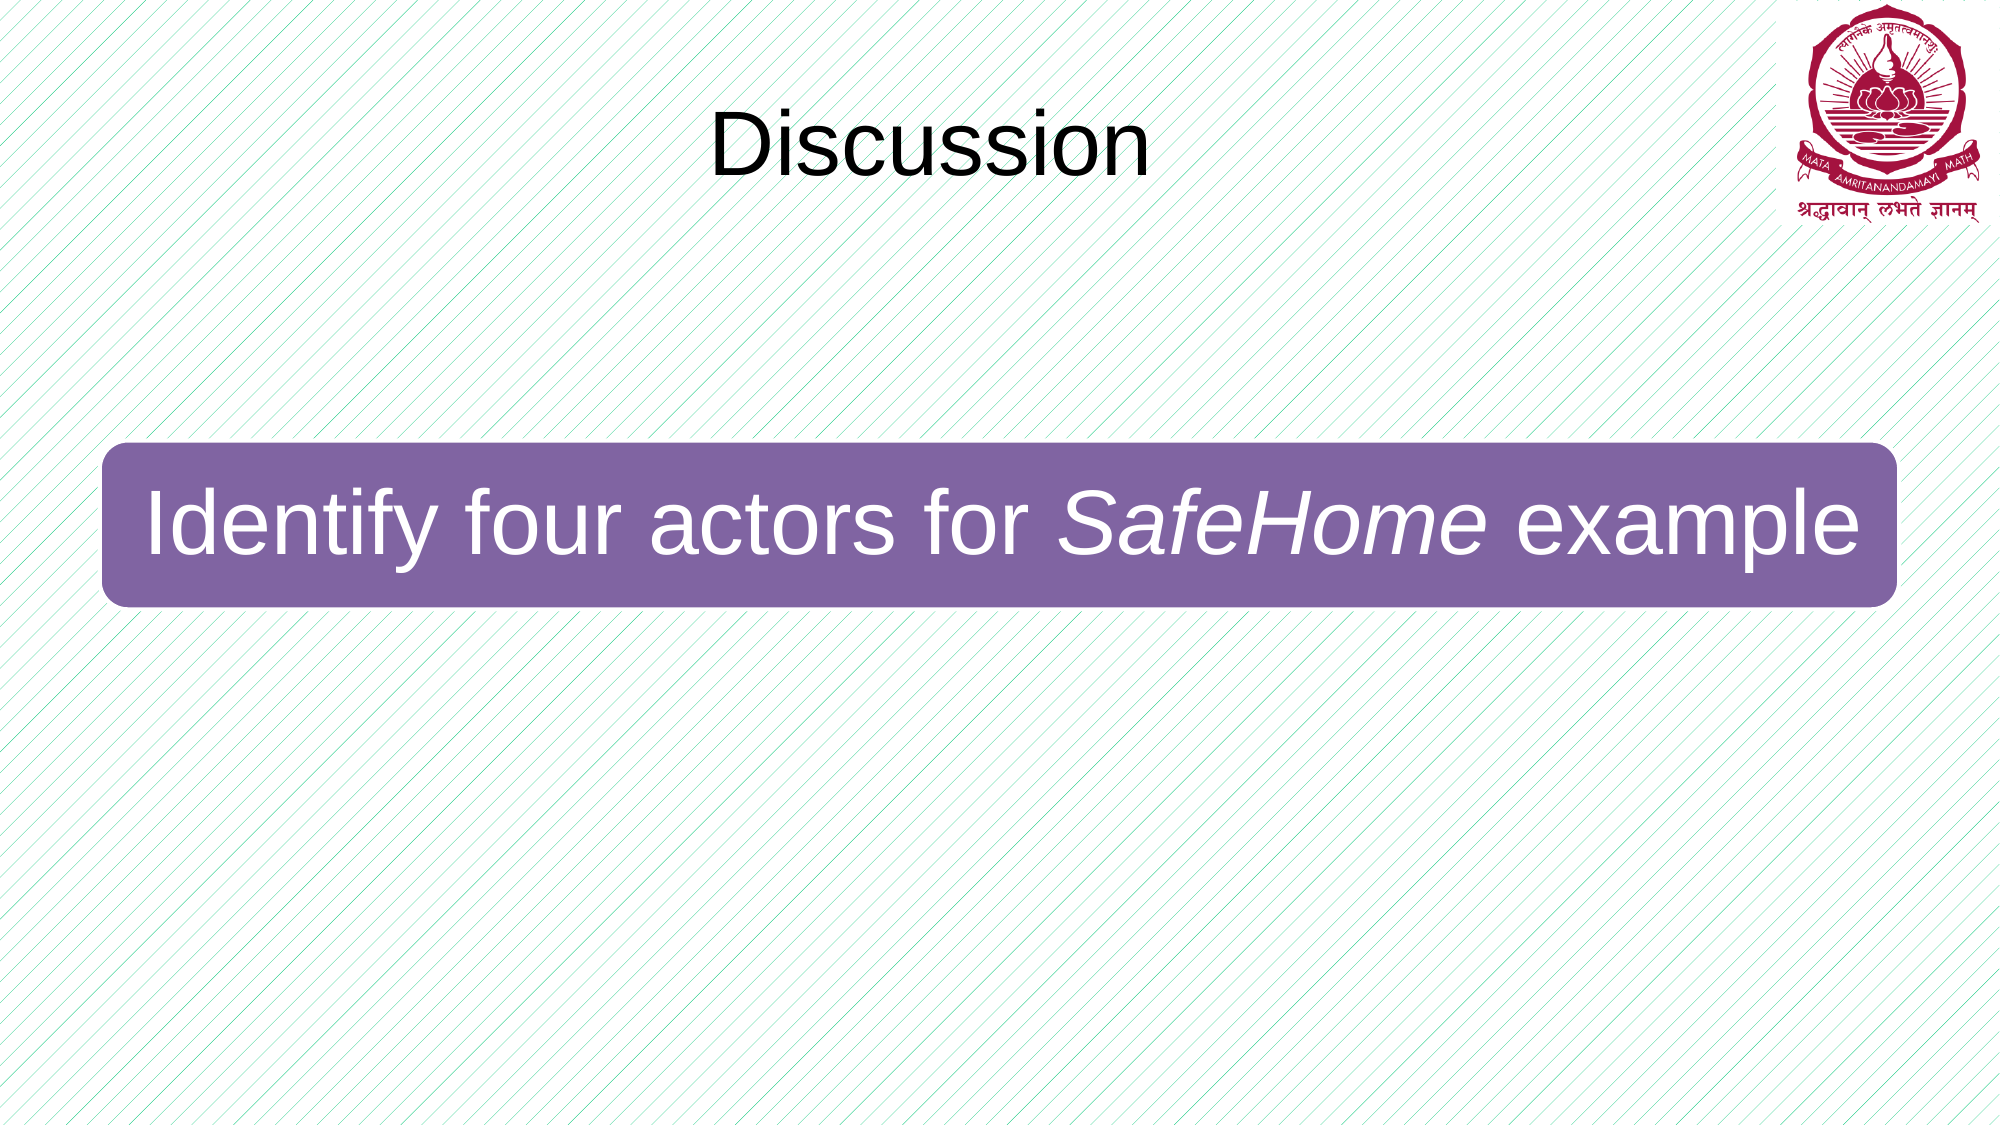

# Discussion
Identify four actors for SafeHome example